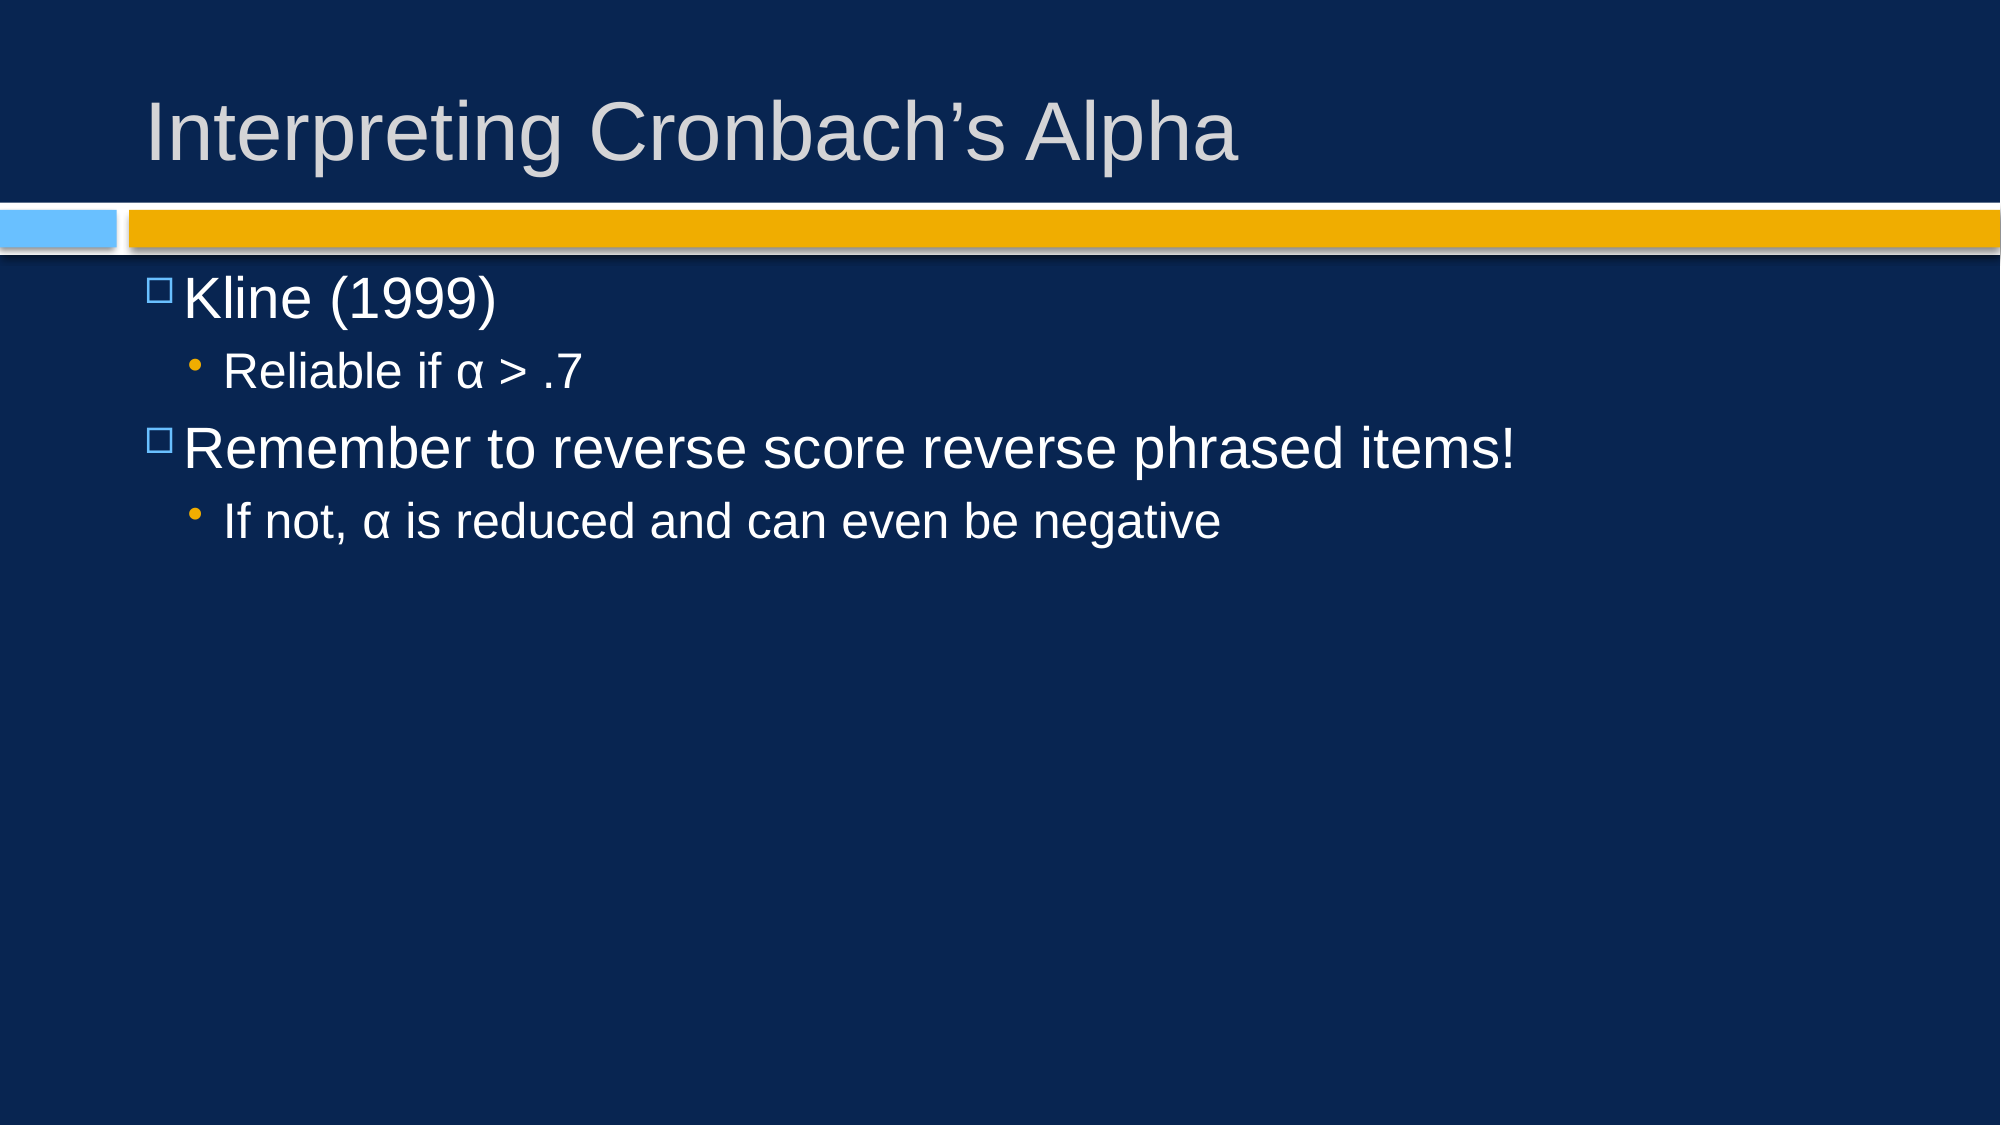

# Interpreting Cronbach’s Alpha
Kline (1999)
Reliable if α > .7
Remember to reverse score reverse phrased items!
If not, α is reduced and can even be negative